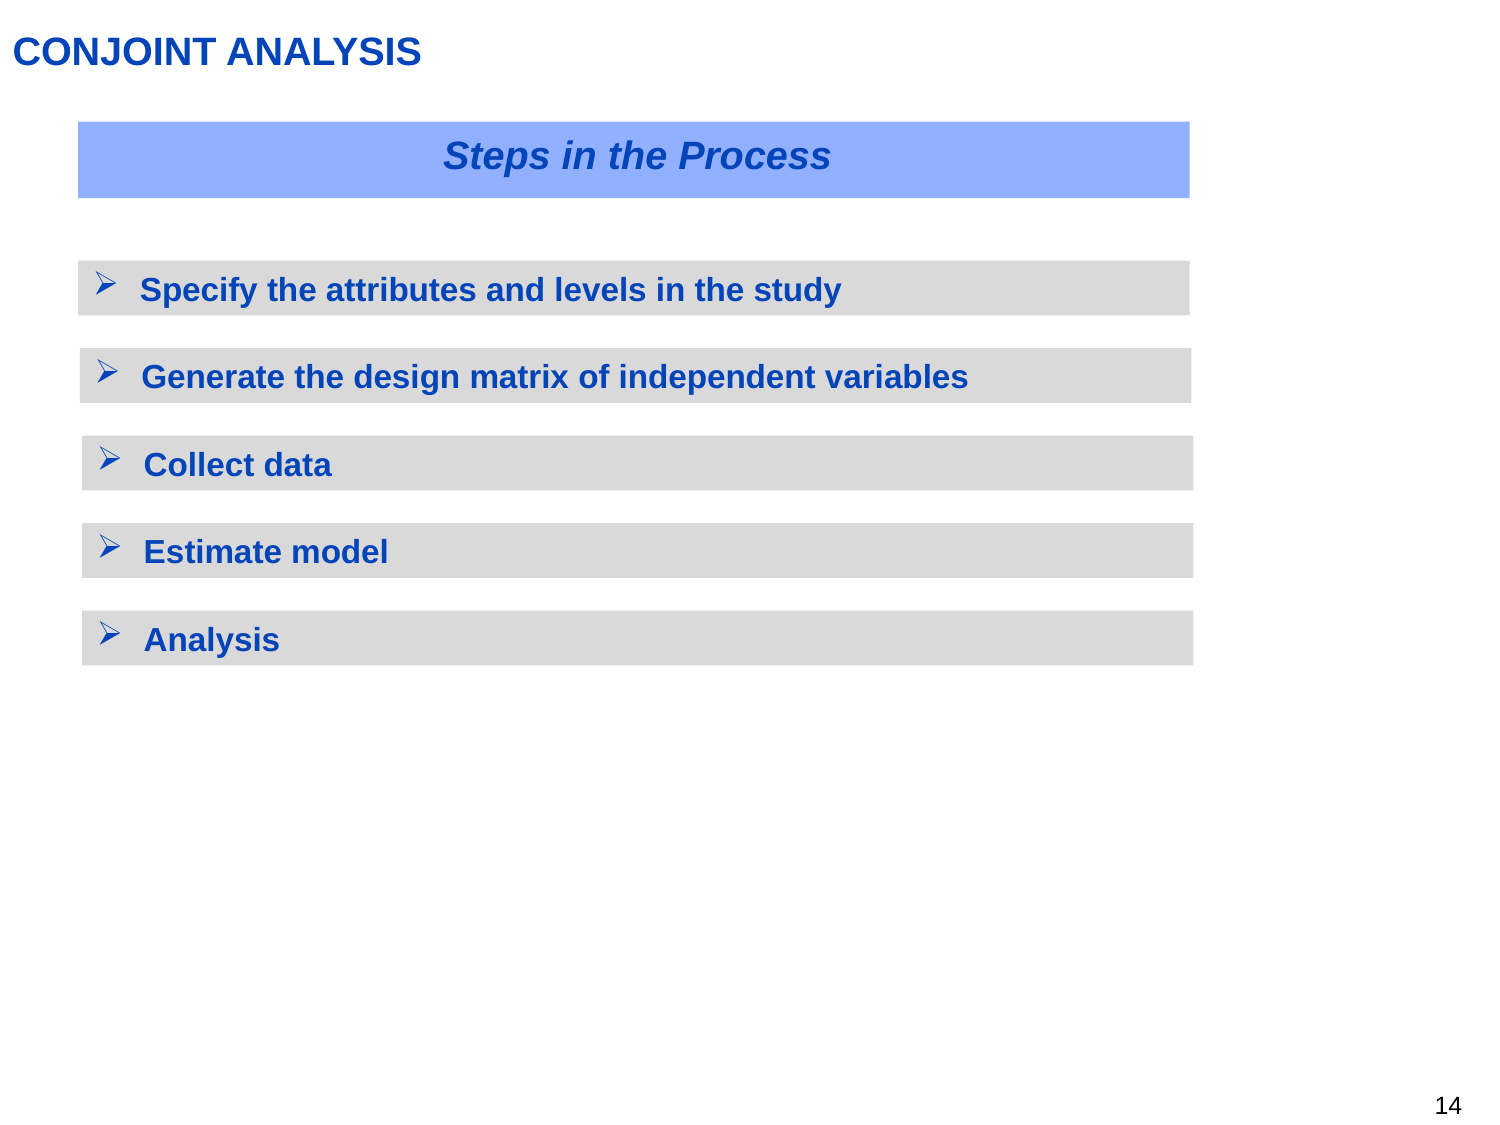

# CONJOINT ANALYSIS

Steps in the Process
Specify the attributes and levels in the study
Generate the design matrix of independent variables
Collect data
Estimate model
Analysis
14